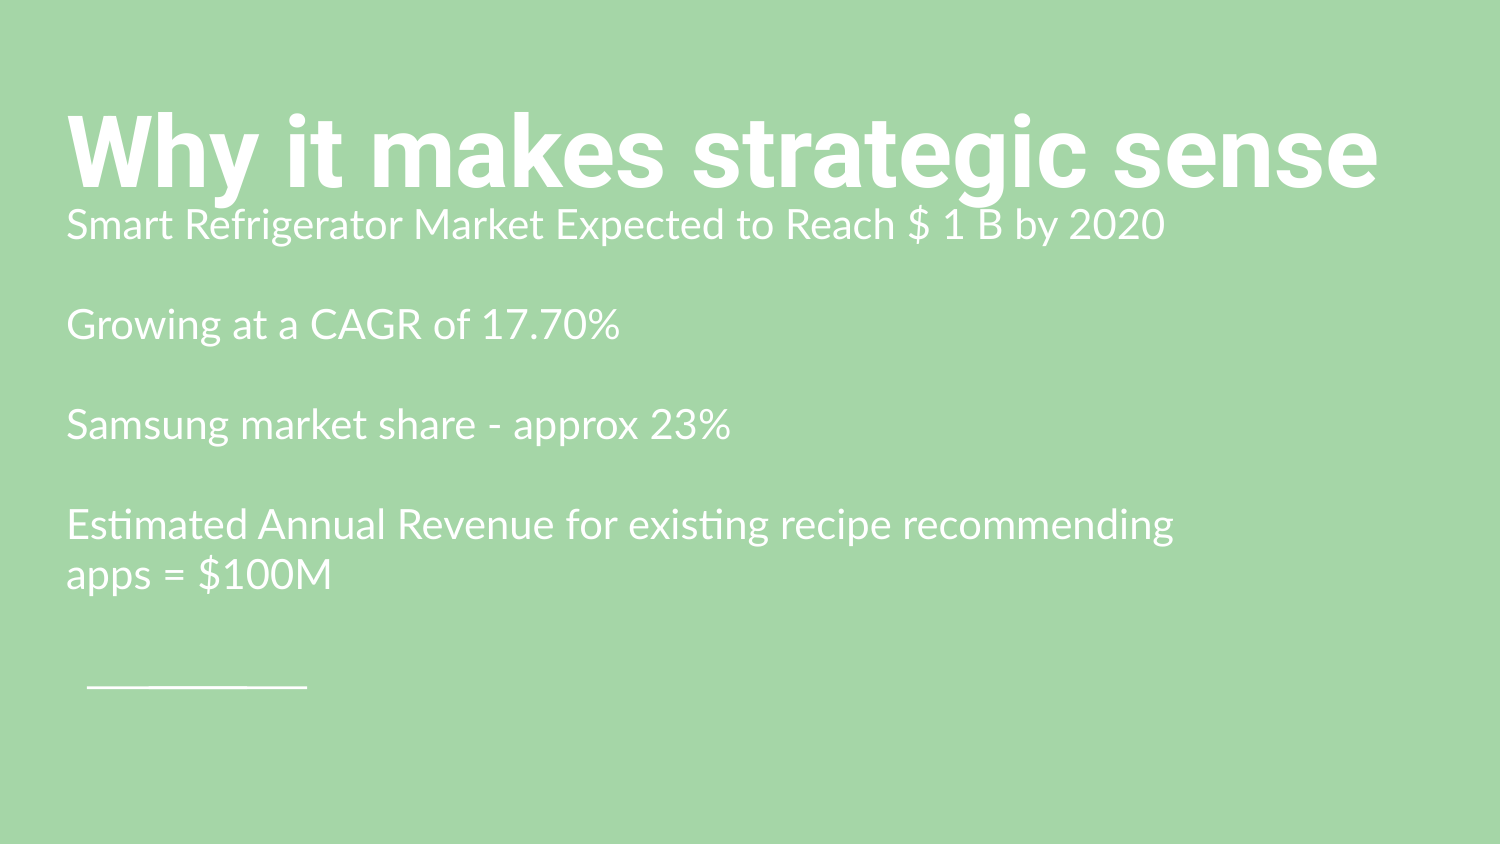

# Why it makes strategic sense

Smart Refrigerator Market Expected to Reach $ 1 B by 2020
Growing at a CAGR of 17.70%
Samsung market share - approx 23%

Estimated Annual Revenue for existing recipe recommending apps = $100M